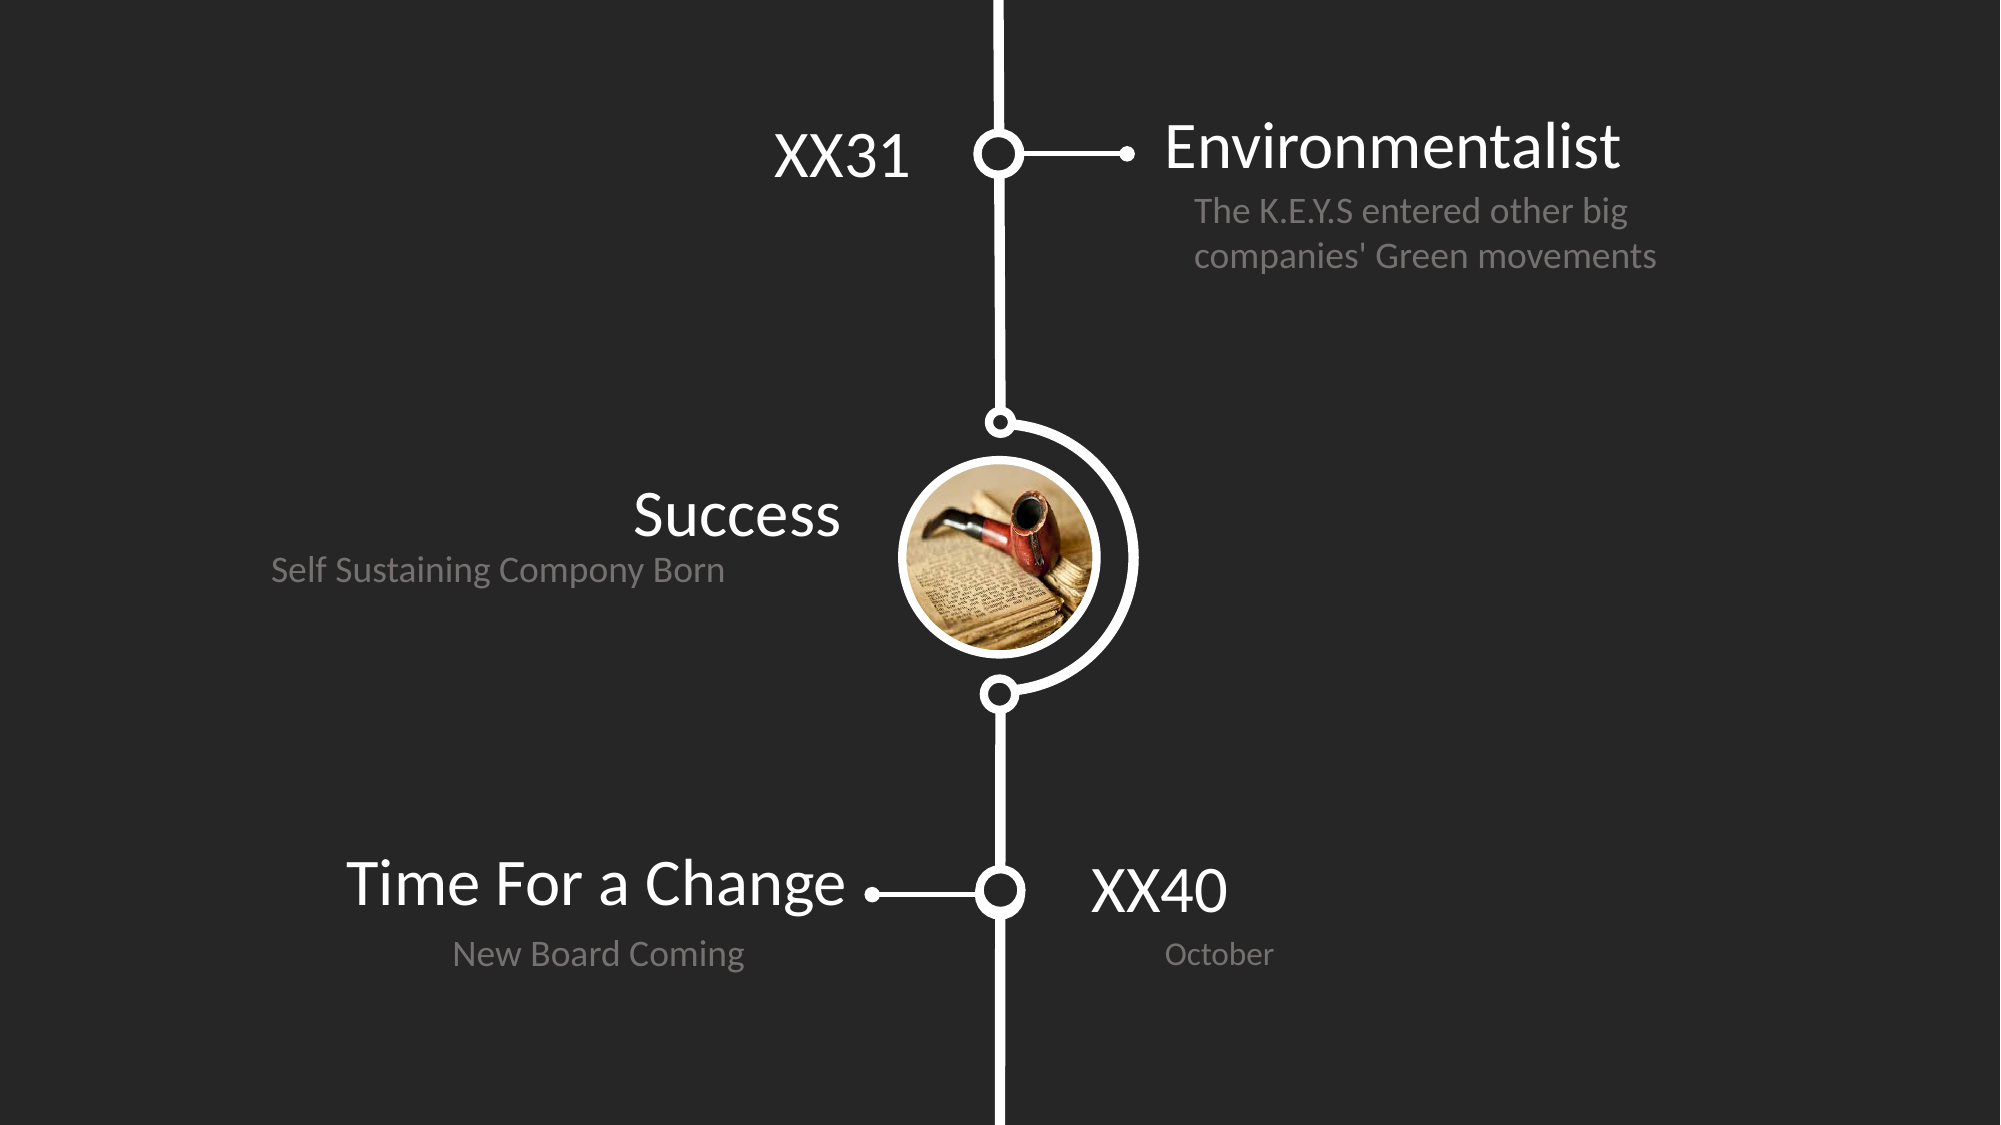

Environmentalist

XX31

The K.E.Y.S entered other big companies' Green movements

Success

Self Sustaining Compony Born

Time For a Change

XX40

New Board Coming

October